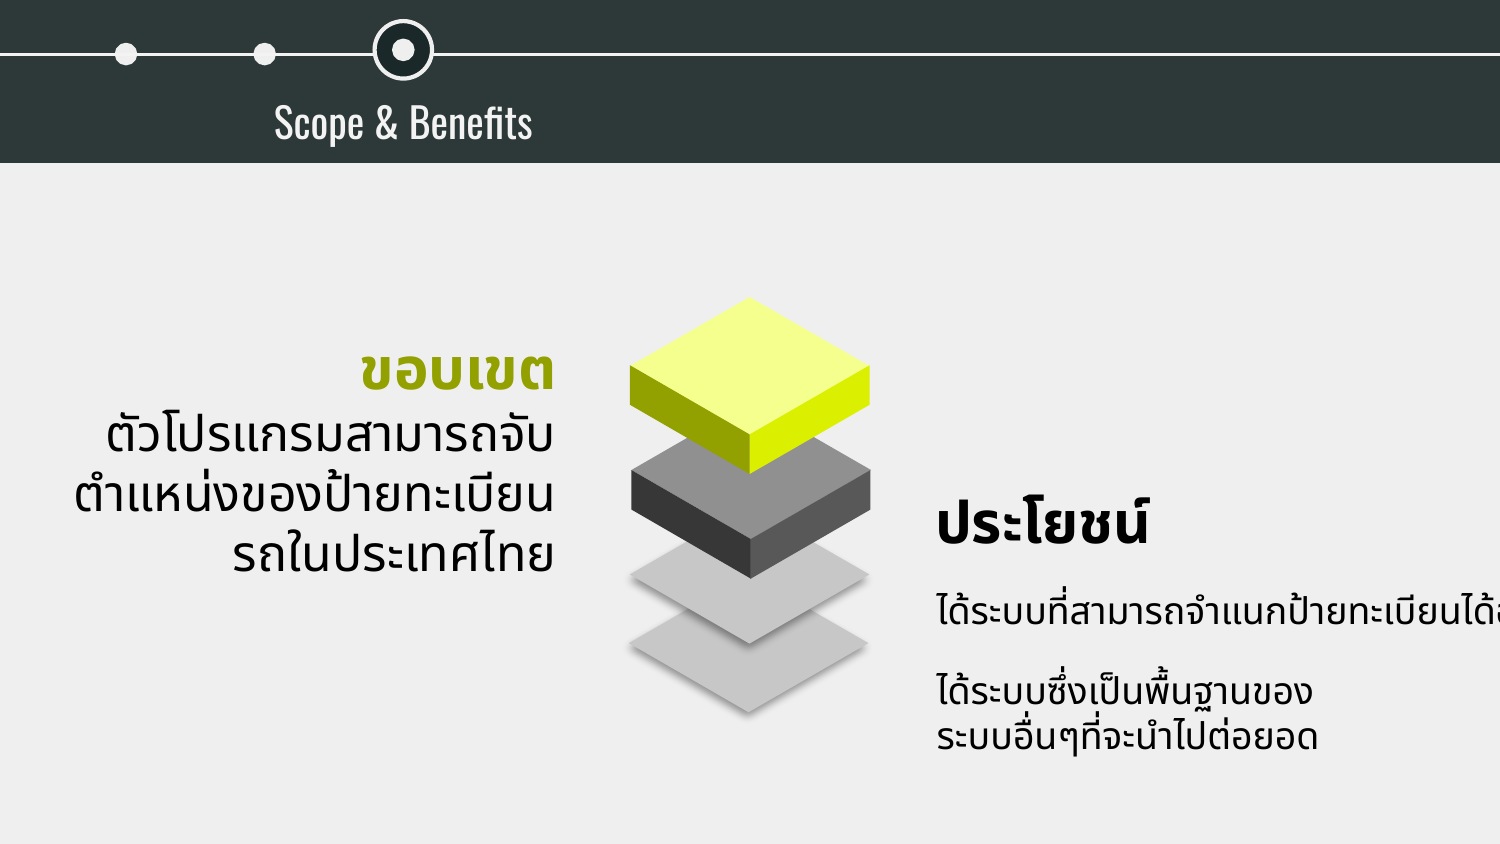

Scope & Benefits

ขอบเขต
ตัวโปรแกรมสามารถจับตำแหน่งของป้ายทะเบียนรถในประเทศไทย

ประโยชน์

ได้ระบบที่สามารถจำแนกป้ายทะเบียนได้อัตโนมัติ

ได้ระบบซึ่งเป็นพื้นฐานของระบบอื่นๆที่จะนำไปต่อยอด